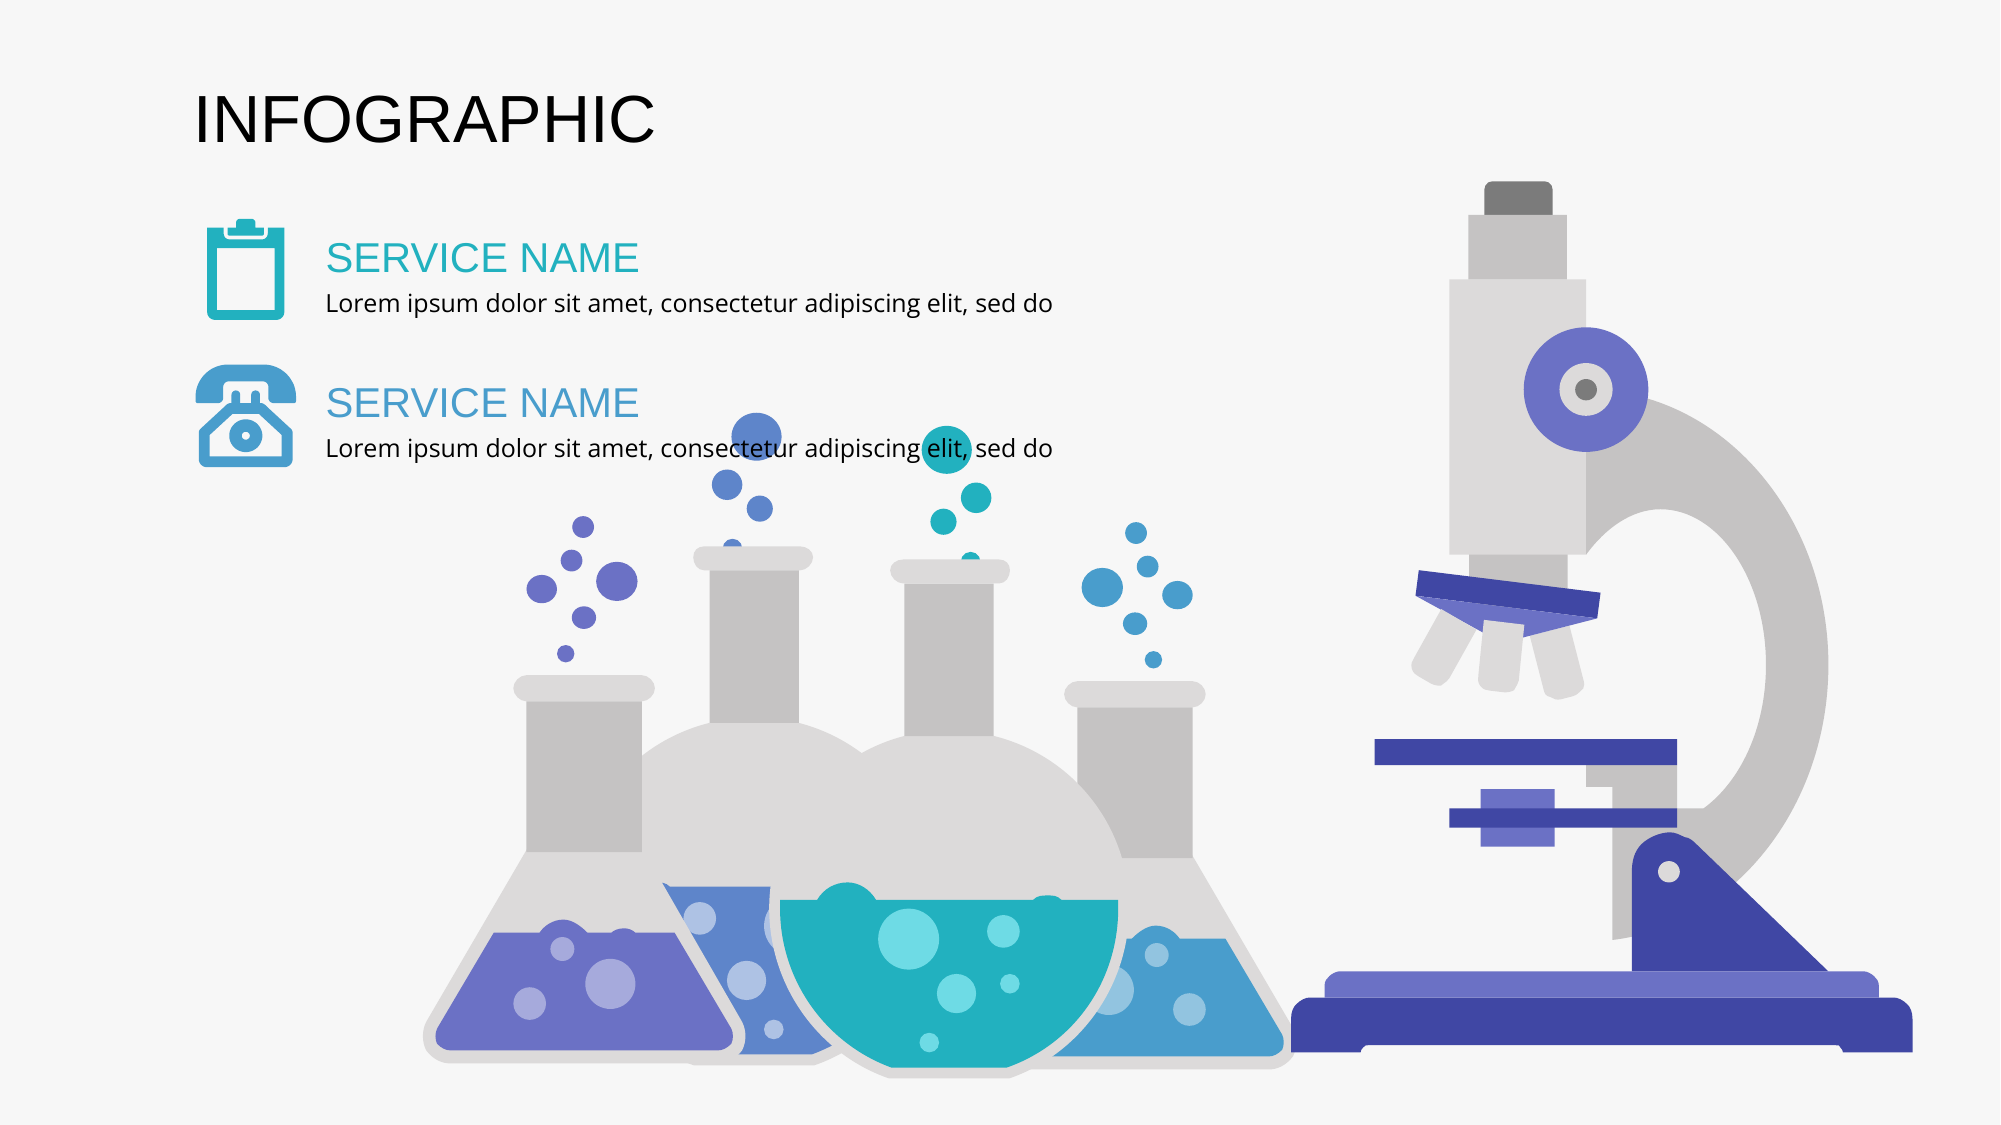

INFOGRAPHIC

SERVICE NAME
Lorem ipsum dolor sit amet, consectetur adipiscing elit, sed do

SERVICE NAME
Lorem ipsum dolor sit amet, consectetur adipiscing elit, sed do